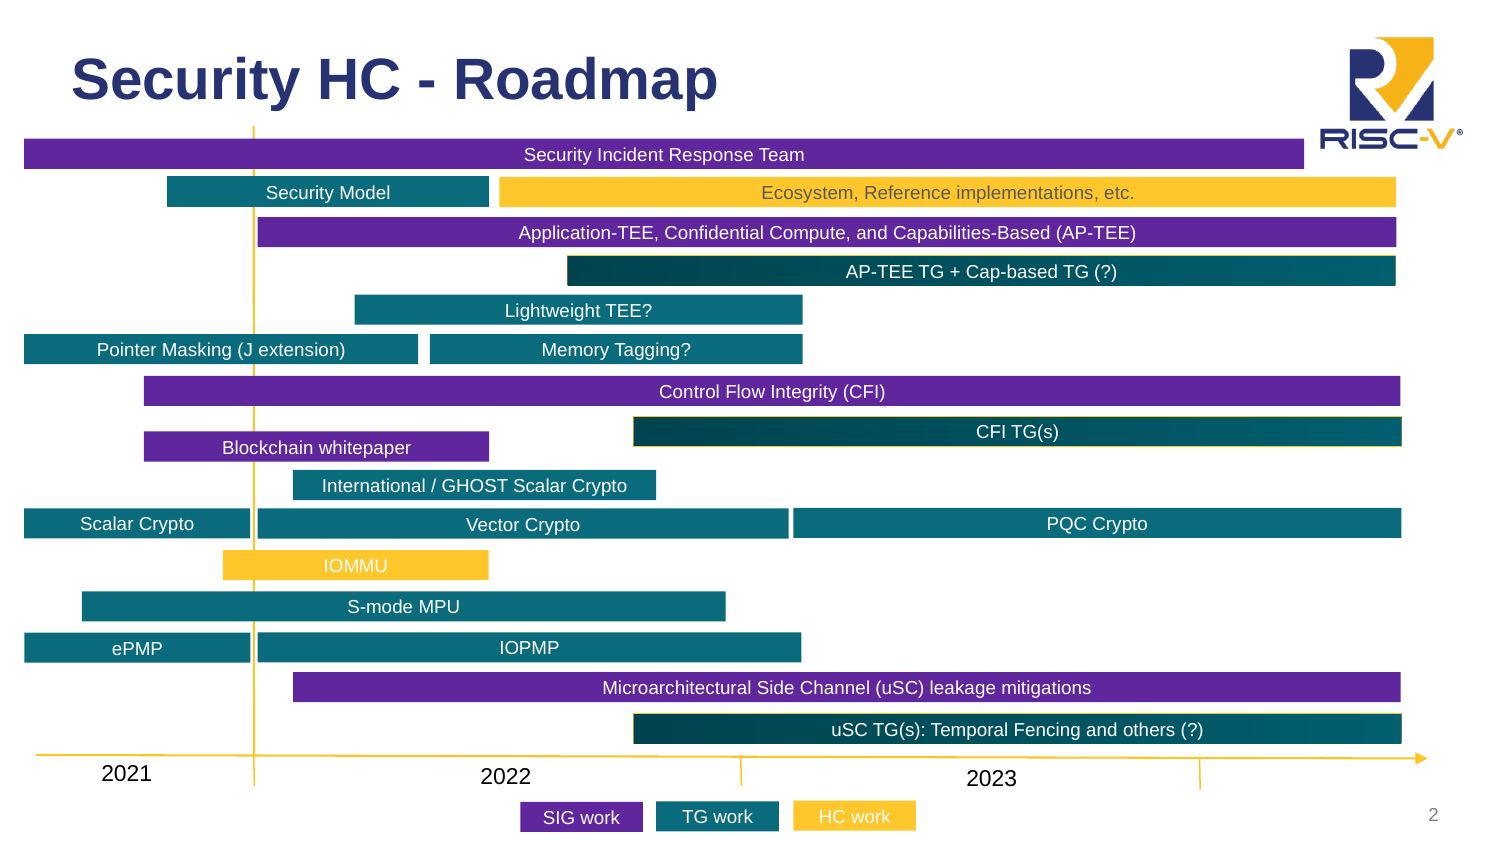

# Security HC - Roadmap
Security Incident Response Team
Security Model
Ecosystem, Reference implementations, etc.
Application-TEE, Confidential Compute, and Capabilities-Based (AP-TEE)
AP-TEE TG + Cap-based TG (?)
Lightweight TEE?
Pointer Masking (J extension)
Memory Tagging?
Control Flow Integrity (CFI)
CFI TG(s)
Blockchain whitepaper
International / GHOST Scalar Crypto
PQC Crypto
Scalar Crypto
Vector Crypto
IOMMU
S-mode MPU
IOPMP
ePMP
Microarchitectural Side Channel (uSC) leakage mitigations
uSC TG(s): Temporal Fencing and others (?)
2021
2022
2023
2
HC work
TG work
SIG work